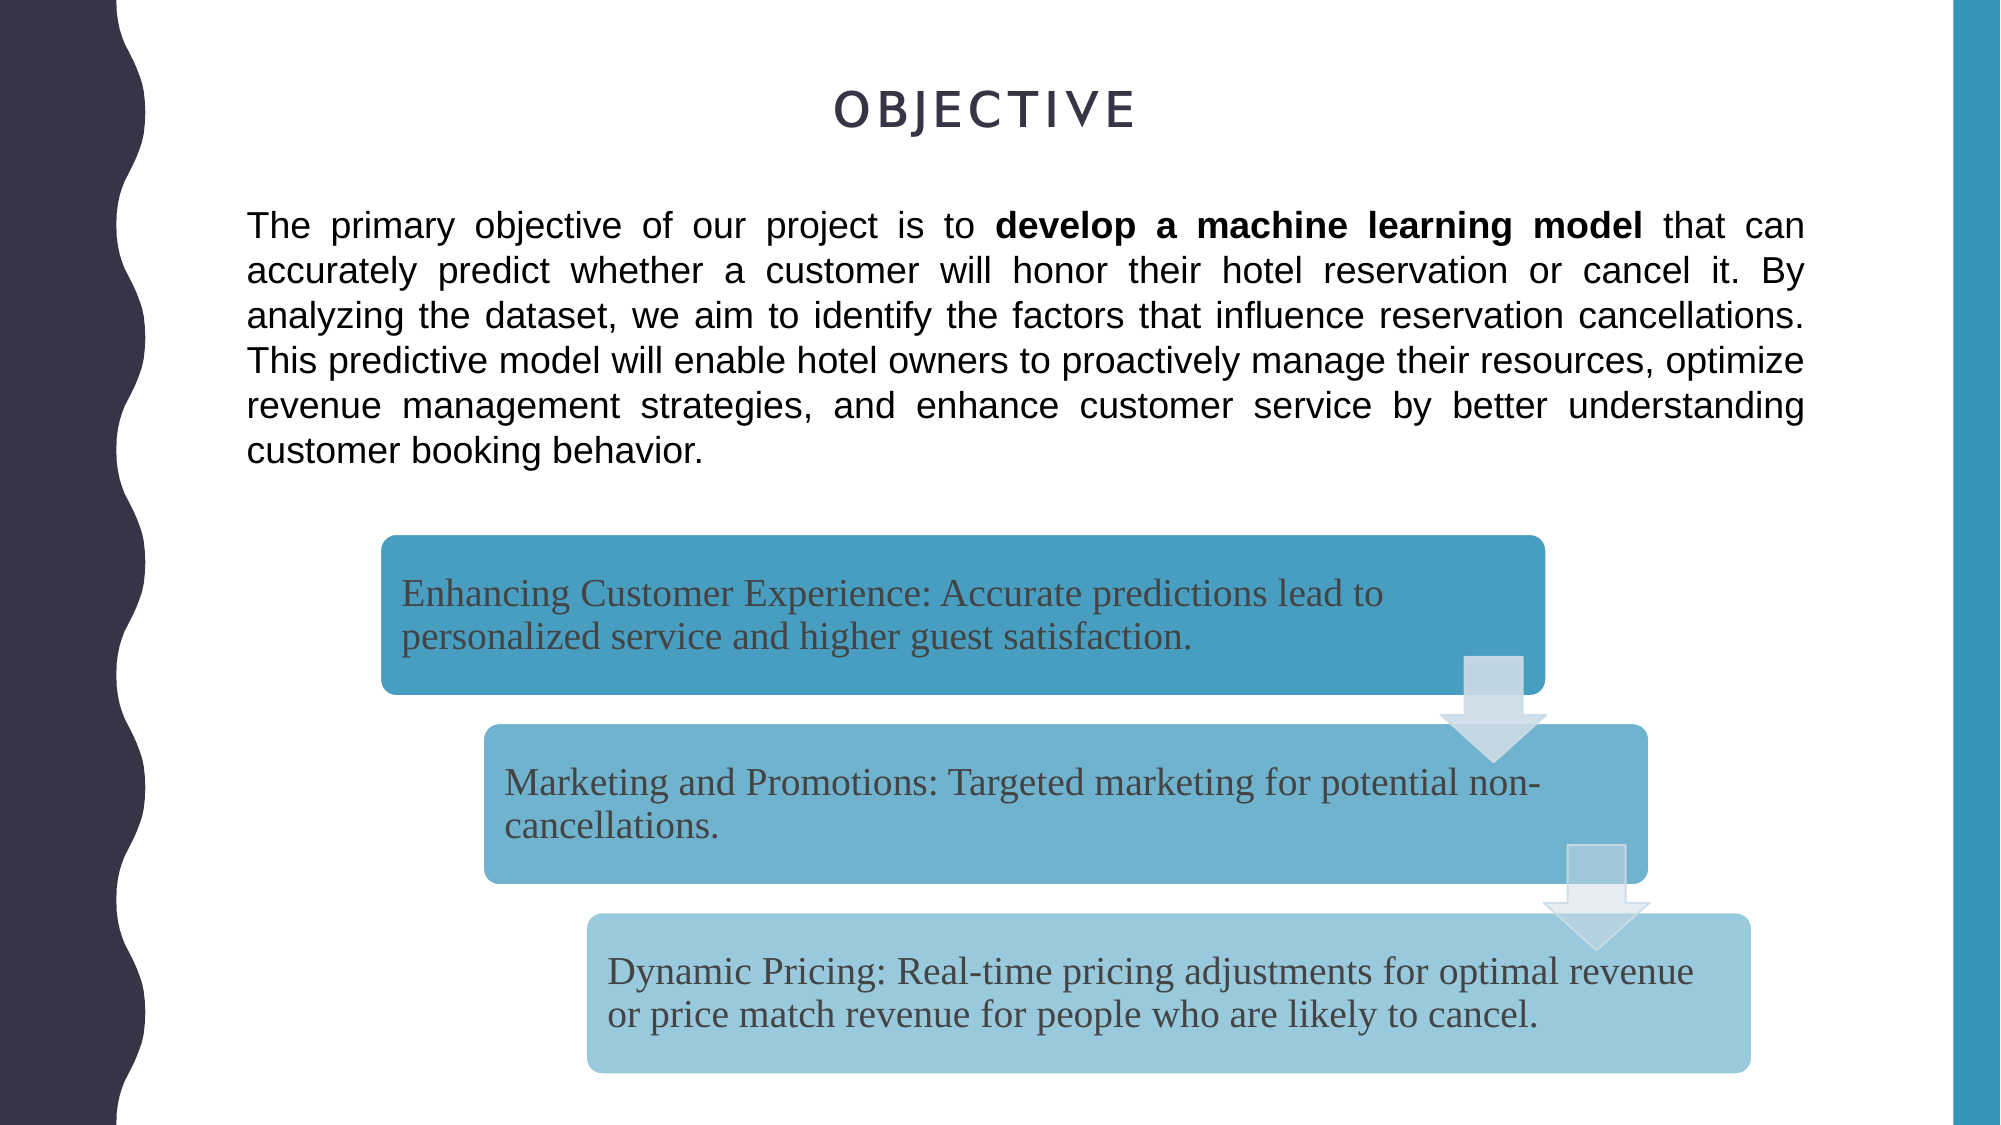

OBJECTIVE

The primary objective of our project is to develop a machine learning model that can accurately predict whether a customer will honor their hotel reservation or cancel it. By analyzing the dataset, we aim to identify the factors that influence reservation cancellations. This predictive model will enable hotel owners to proactively manage their resources, optimize revenue management strategies, and enhance customer service by better understanding customer booking behavior.

Enhancing Customer Experience: Accurate predictions lead to personalized service and higher guest satisfaction.
Marketing and Promotions: Targeted marketing for potential non-cancellations.
Dynamic Pricing: Real-time pricing adjustments for optimal revenue or price match revenue for people who are likely to cancel.